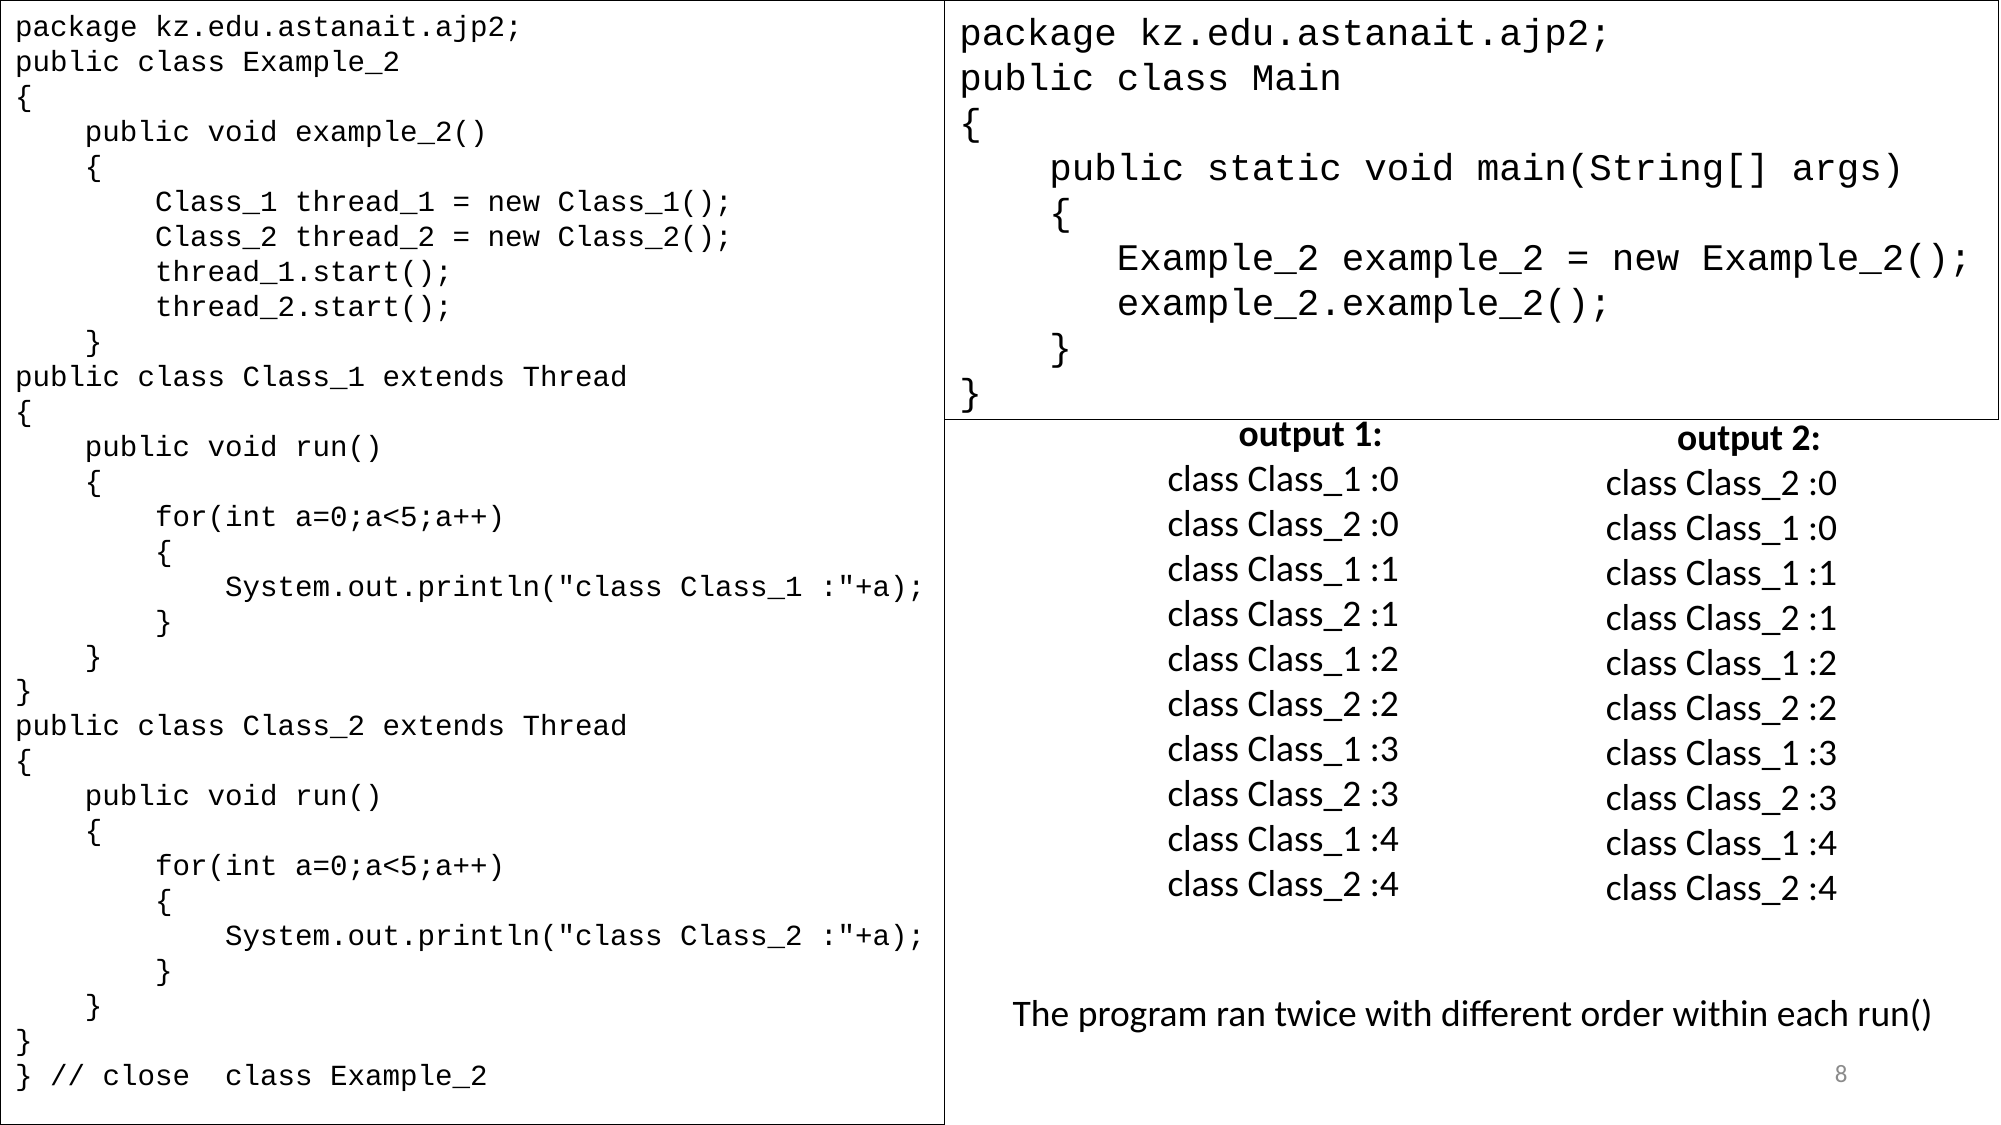

package kz.edu.astanait.ajp2;
public class Example_2
{
    public void example_2()
    {
        Class_1 thread_1 = new Class_1();
        Class_2 thread_2 = new Class_2();
        thread_1.start();
        thread_2.start();
    }
public class Class_1 extends Thread
{
    public void run()
    {
        for(int a=0;a<5;a++)
        {
            System.out.println("class Class_1 :"+a);
        }
    }
}
public class Class_2 extends Thread
{
    public void run()
    {
        for(int a=0;a<5;a++)
        {
            System.out.println("class Class_2 :"+a);
        }
    }
}
} // close  class Example_2
package kz.edu.astanait.ajp2;
public class Main
{
    public static void main(String[] args)
    {
       Example_2 example_2 = new Example_2();
       example_2.example_2();
    }
}
output 1:
class Class_1 :0
class Class_2 :0
class Class_1 :1
class Class_2 :1
class Class_1 :2
class Class_2 :2
class Class_1 :3
class Class_2 :3
class Class_1 :4
class Class_2 :4
output 2:
class Class_2 :0
class Class_1 :0
class Class_1 :1
class Class_2 :1
class Class_1 :2
class Class_2 :2
class Class_1 :3
class Class_2 :3
class Class_1 :4
class Class_2 :4
The program ran twice with different order within each run()
8